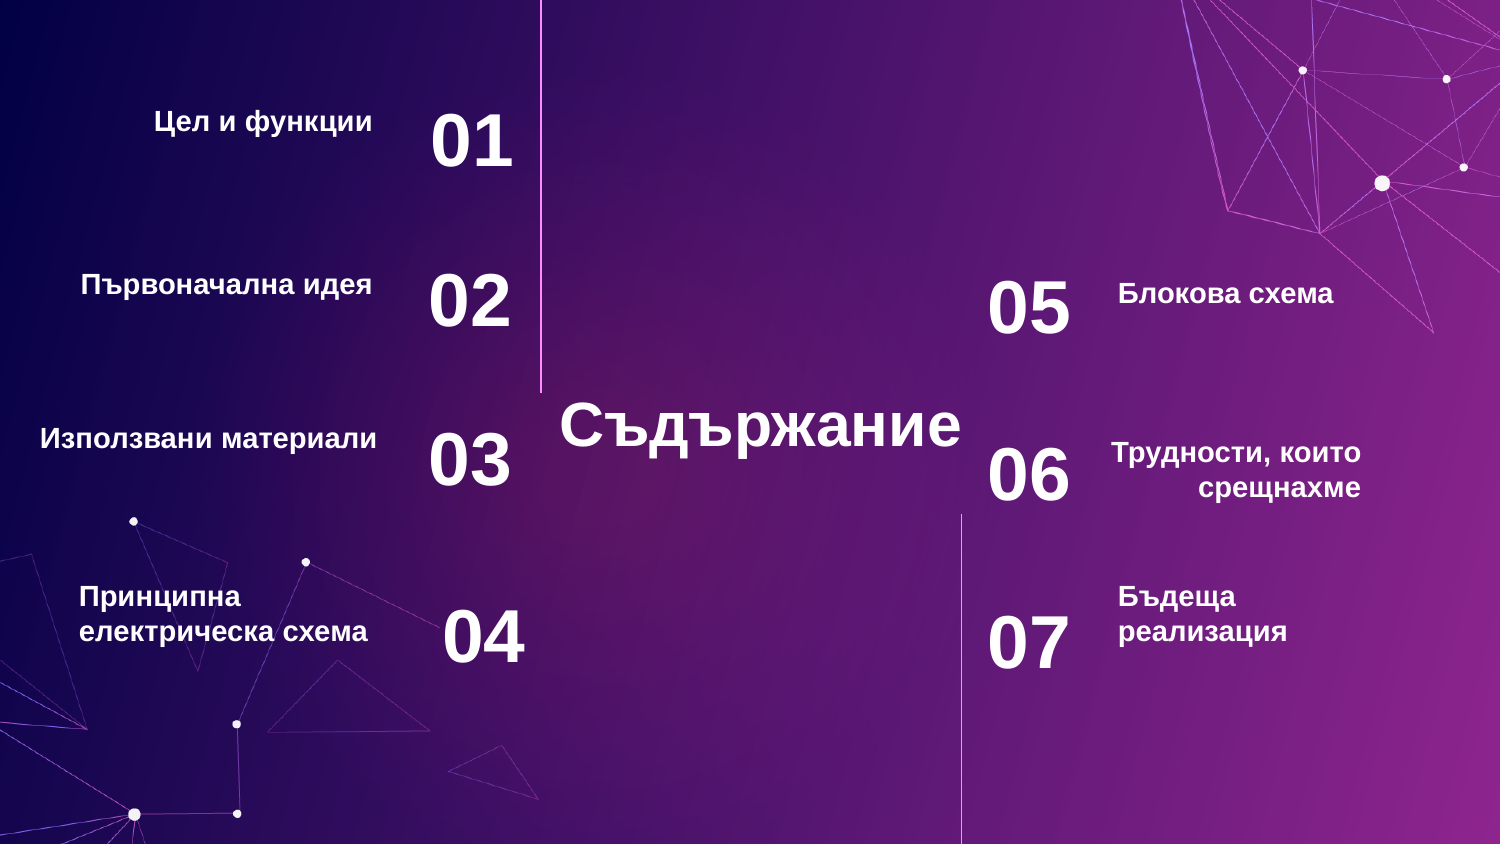

Цел и функции
01
Първоначална идея
Блокова схема
02
05
# Съдържание
Използвани материали
03
Трудности, които срещнахме
06
Принципна електрическа схема
Бъдеща реализация
04
07